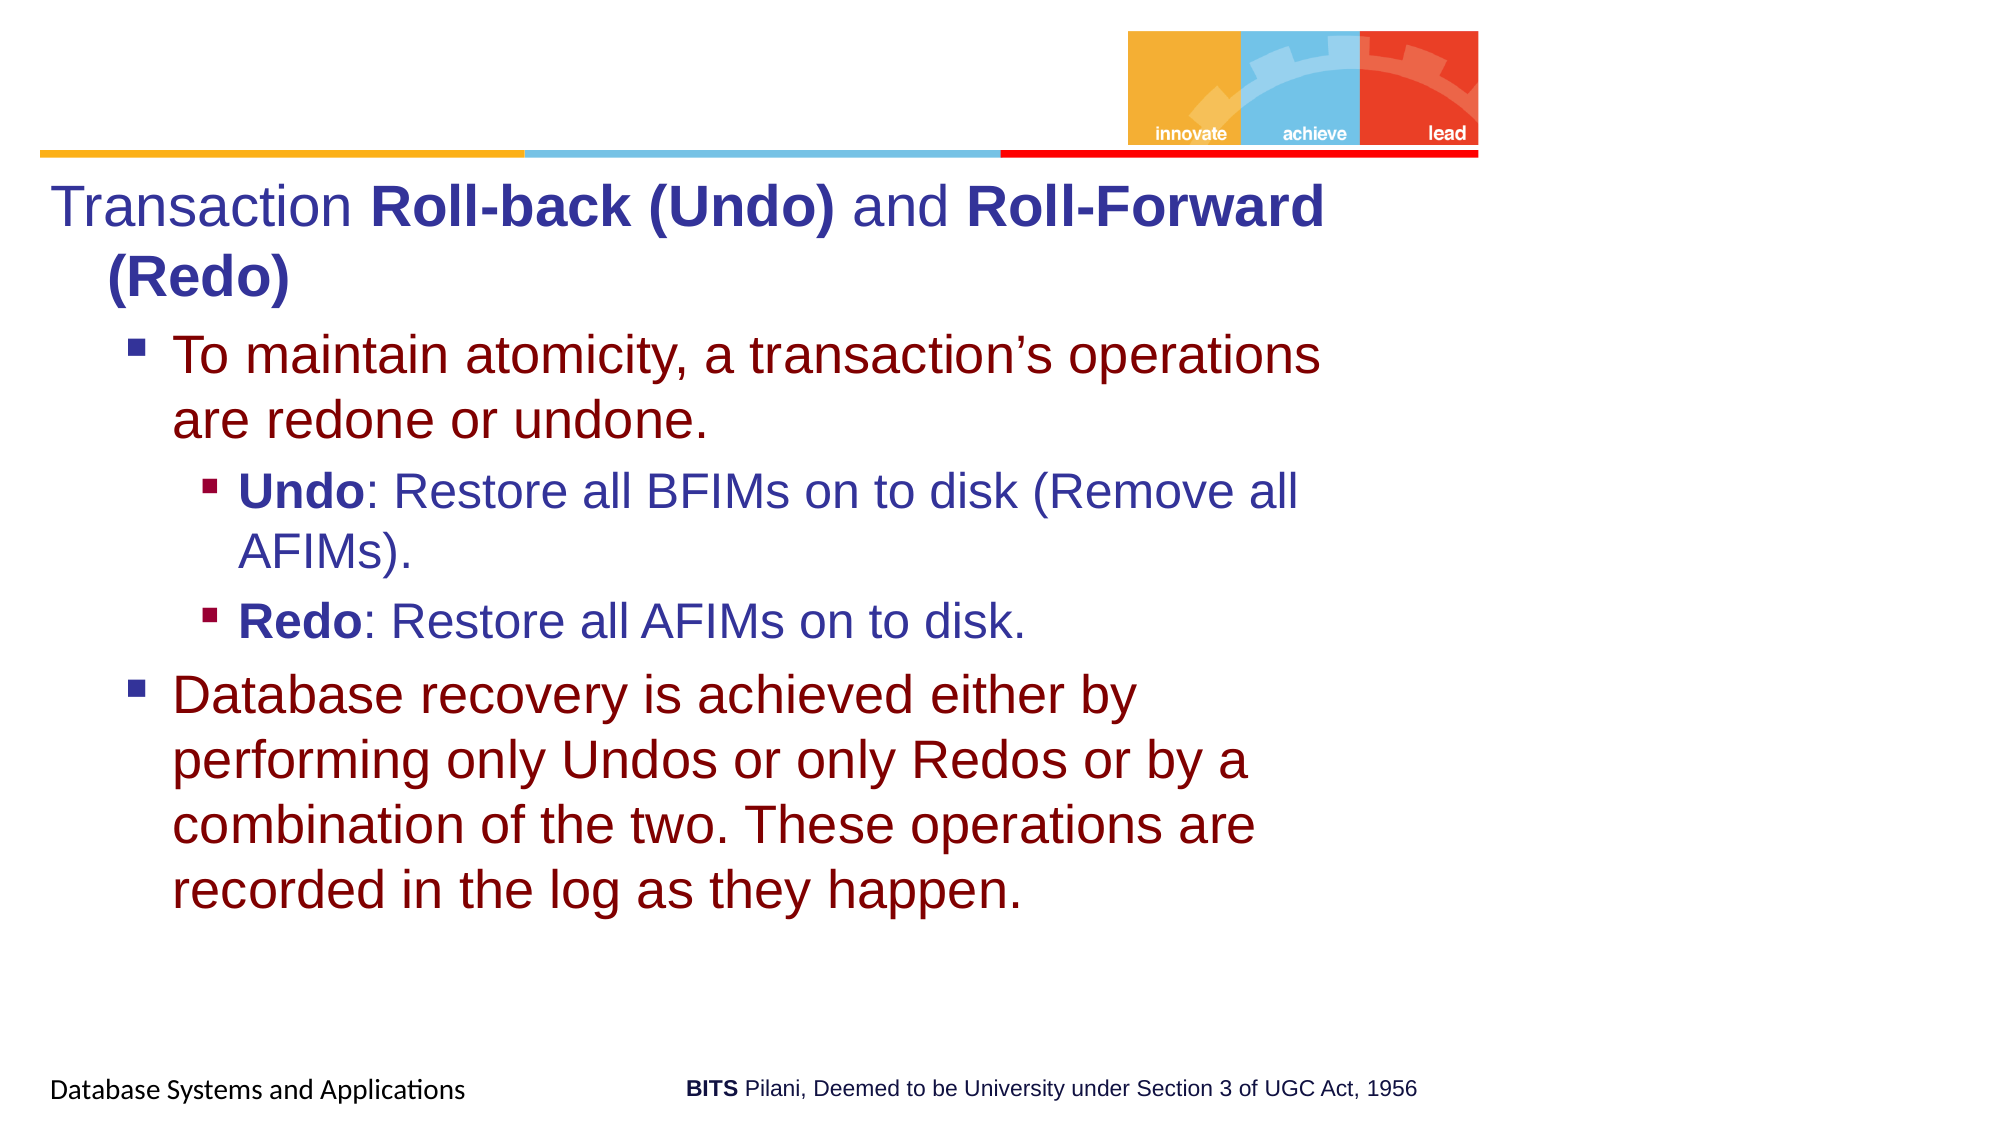

Transaction Roll-back (Undo) and Roll-Forward (Redo)
To maintain atomicity, a transaction’s operations are redone or undone.
Undo: Restore all BFIMs on to disk (Remove all AFIMs).
Redo: Restore all AFIMs on to disk.
Database recovery is achieved either by performing only Undos or only Redos or by a combination of the two. These operations are recorded in the log as they happen.